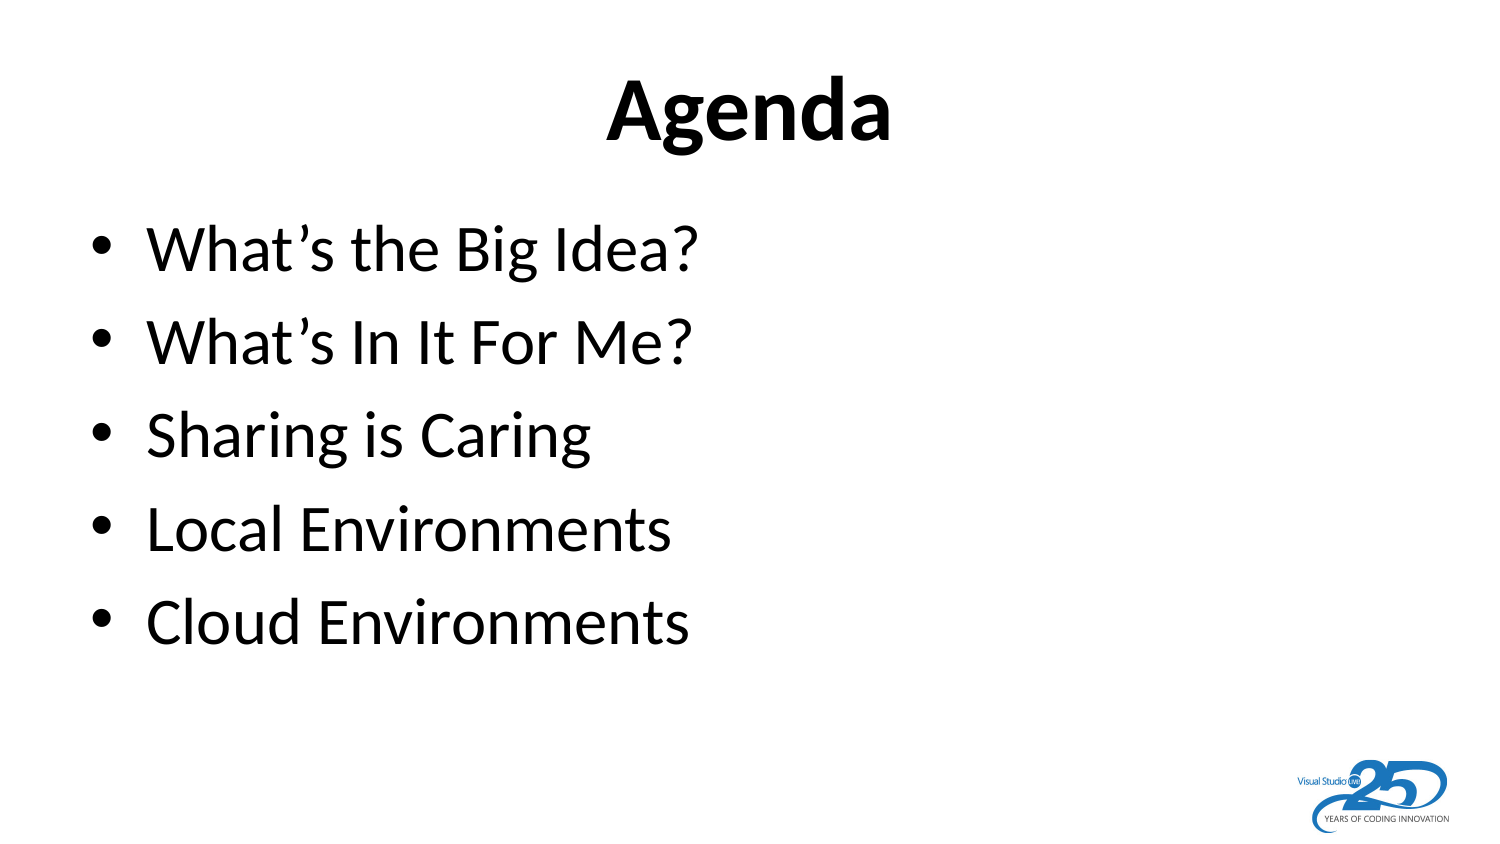

# Agenda
What’s the Big Idea?
What’s In It For Me?
Sharing is Caring
Local Environments
Cloud Environments